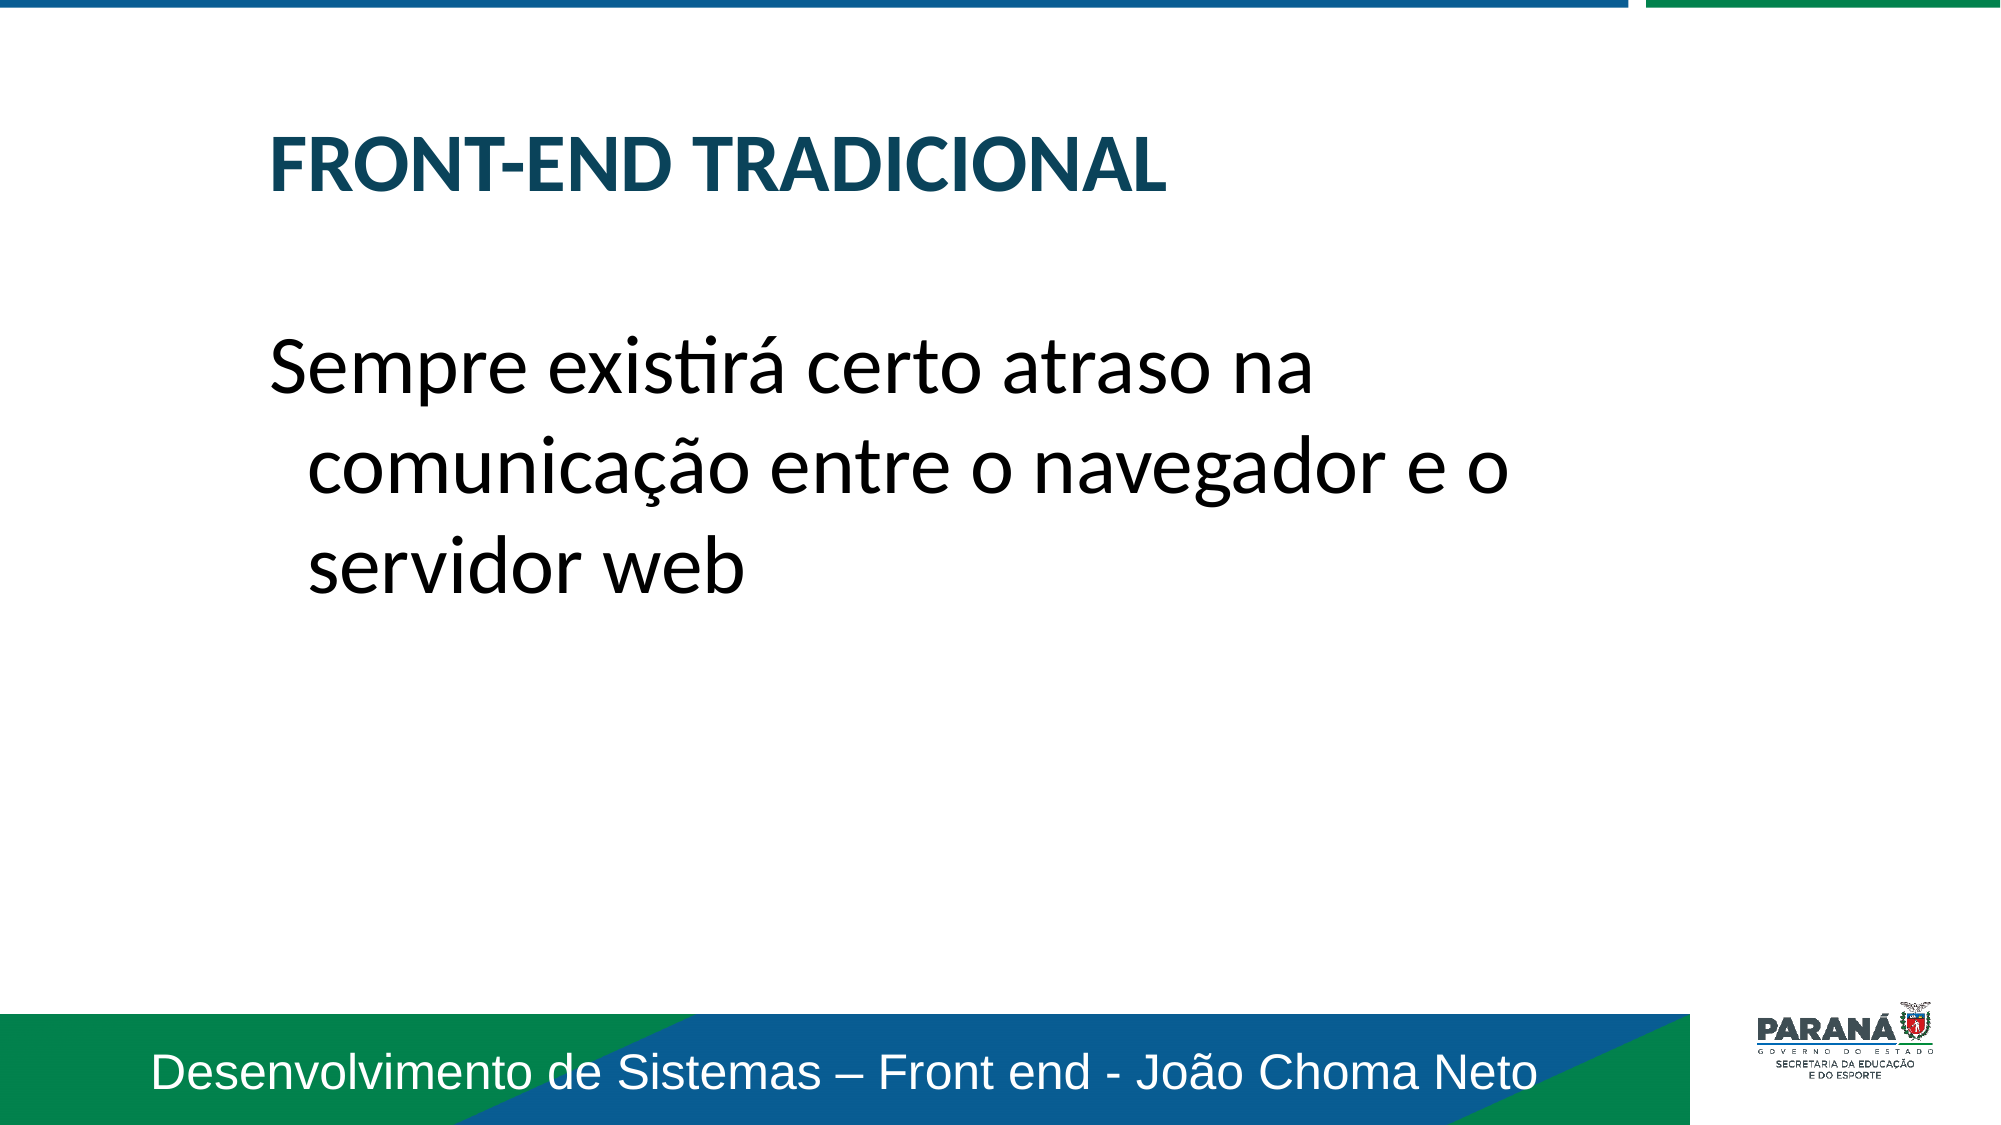

FRONT-END TRADICIONAL
Sempre existirá certo atraso na comunicação entre o navegador e o servidor web